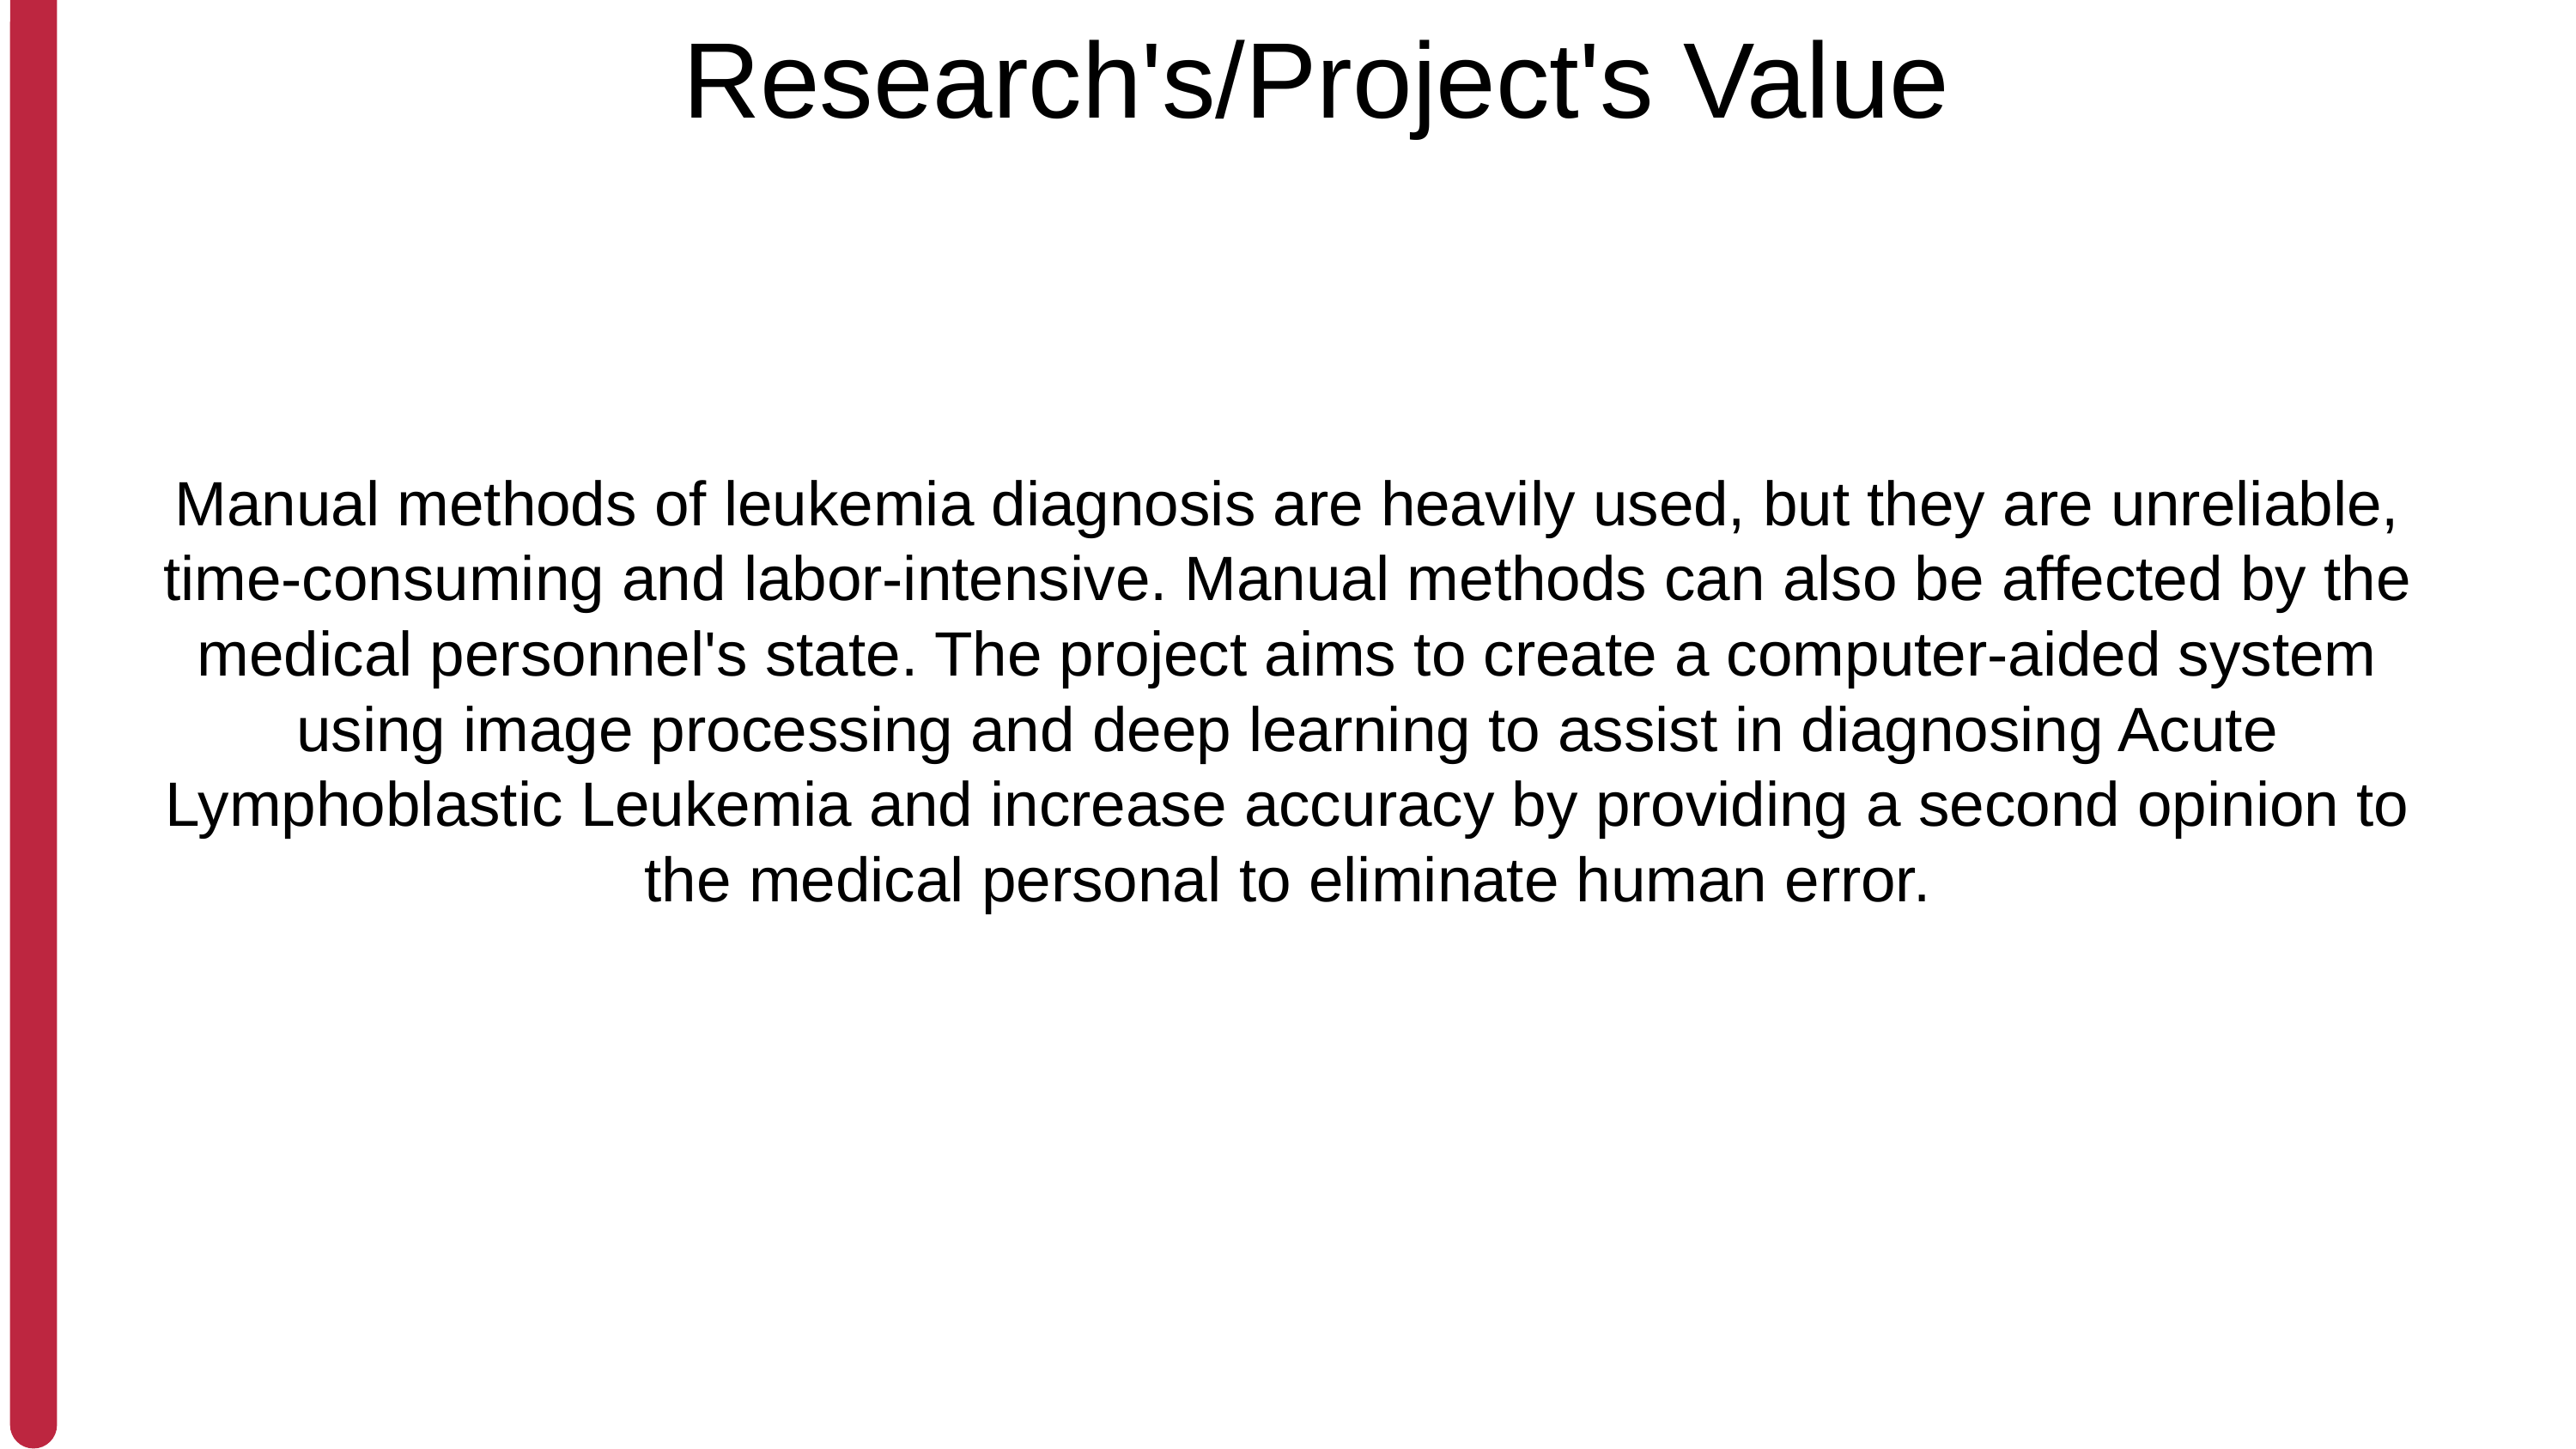

Research's/Project's Value
Manual methods of leukemia diagnosis are heavily used, but they are unreliable, time-consuming and labor-intensive. Manual methods can also be affected by the medical personnel's state. The project aims to create a computer-aided system using image processing and deep learning to assist in diagnosing Acute Lymphoblastic Leukemia and increase accuracy by providing a second opinion to the medical personal to eliminate human error.